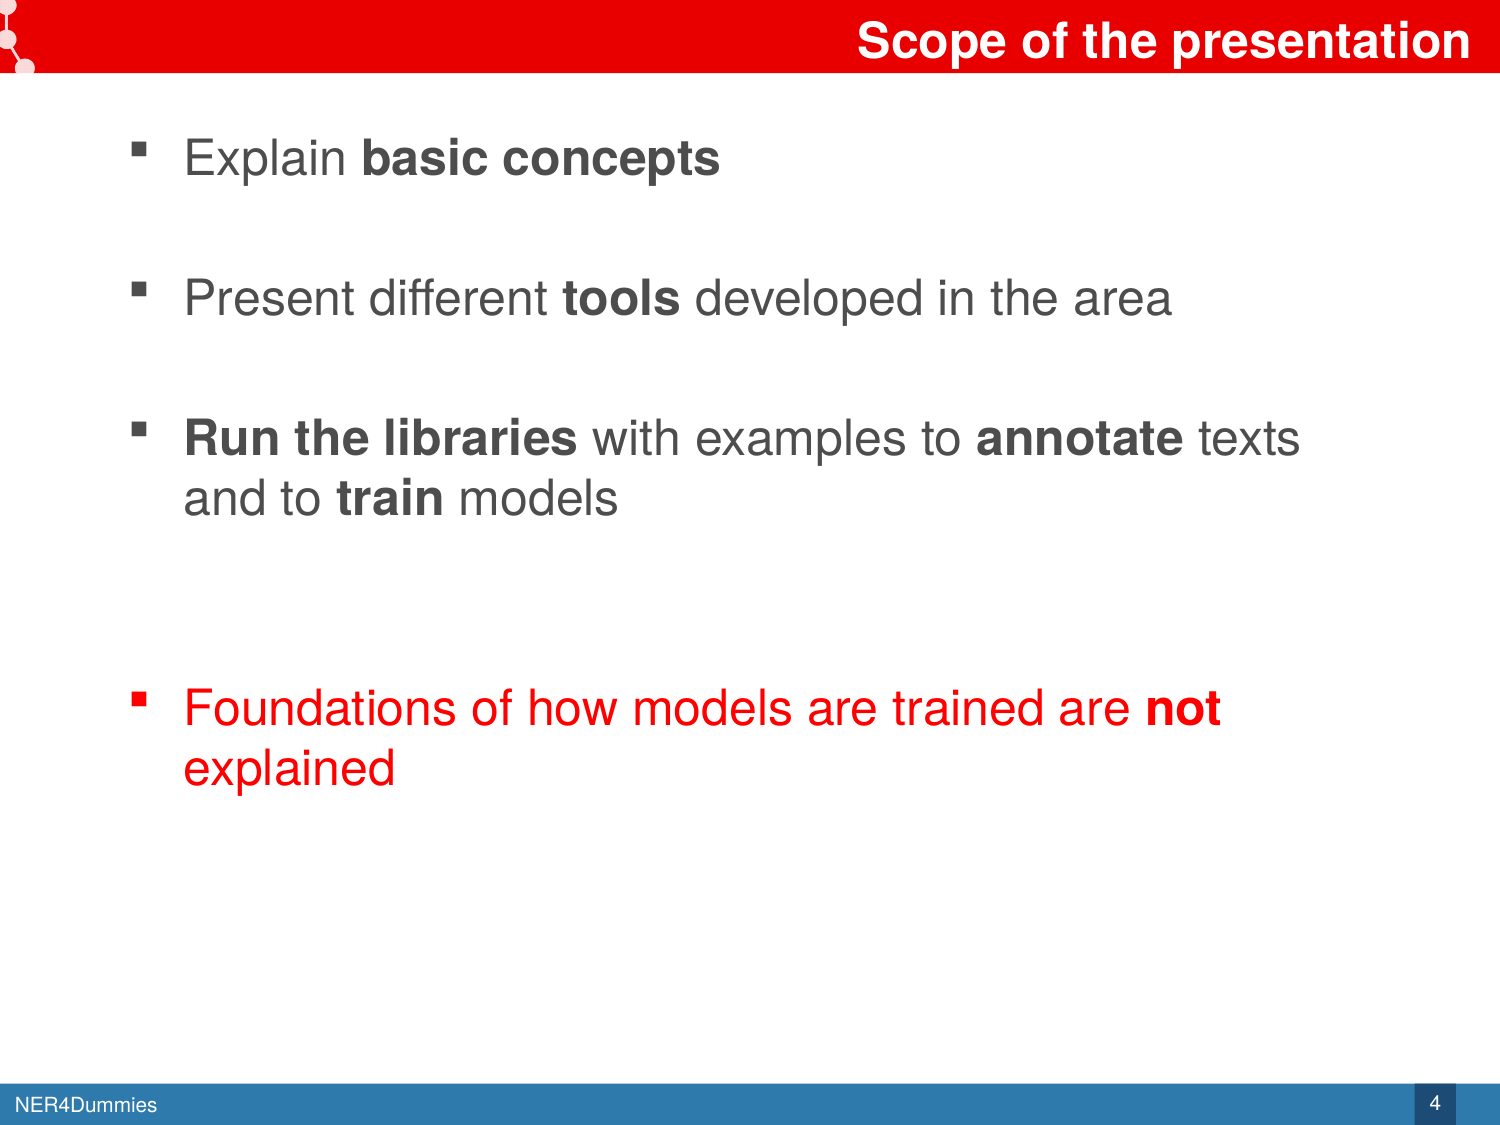

# Scope of the presentation
Explain basic concepts

Present different tools developed in the area

Run the libraries with examples to annotate texts and to train models

Foundations of how models are trained are not explained

4